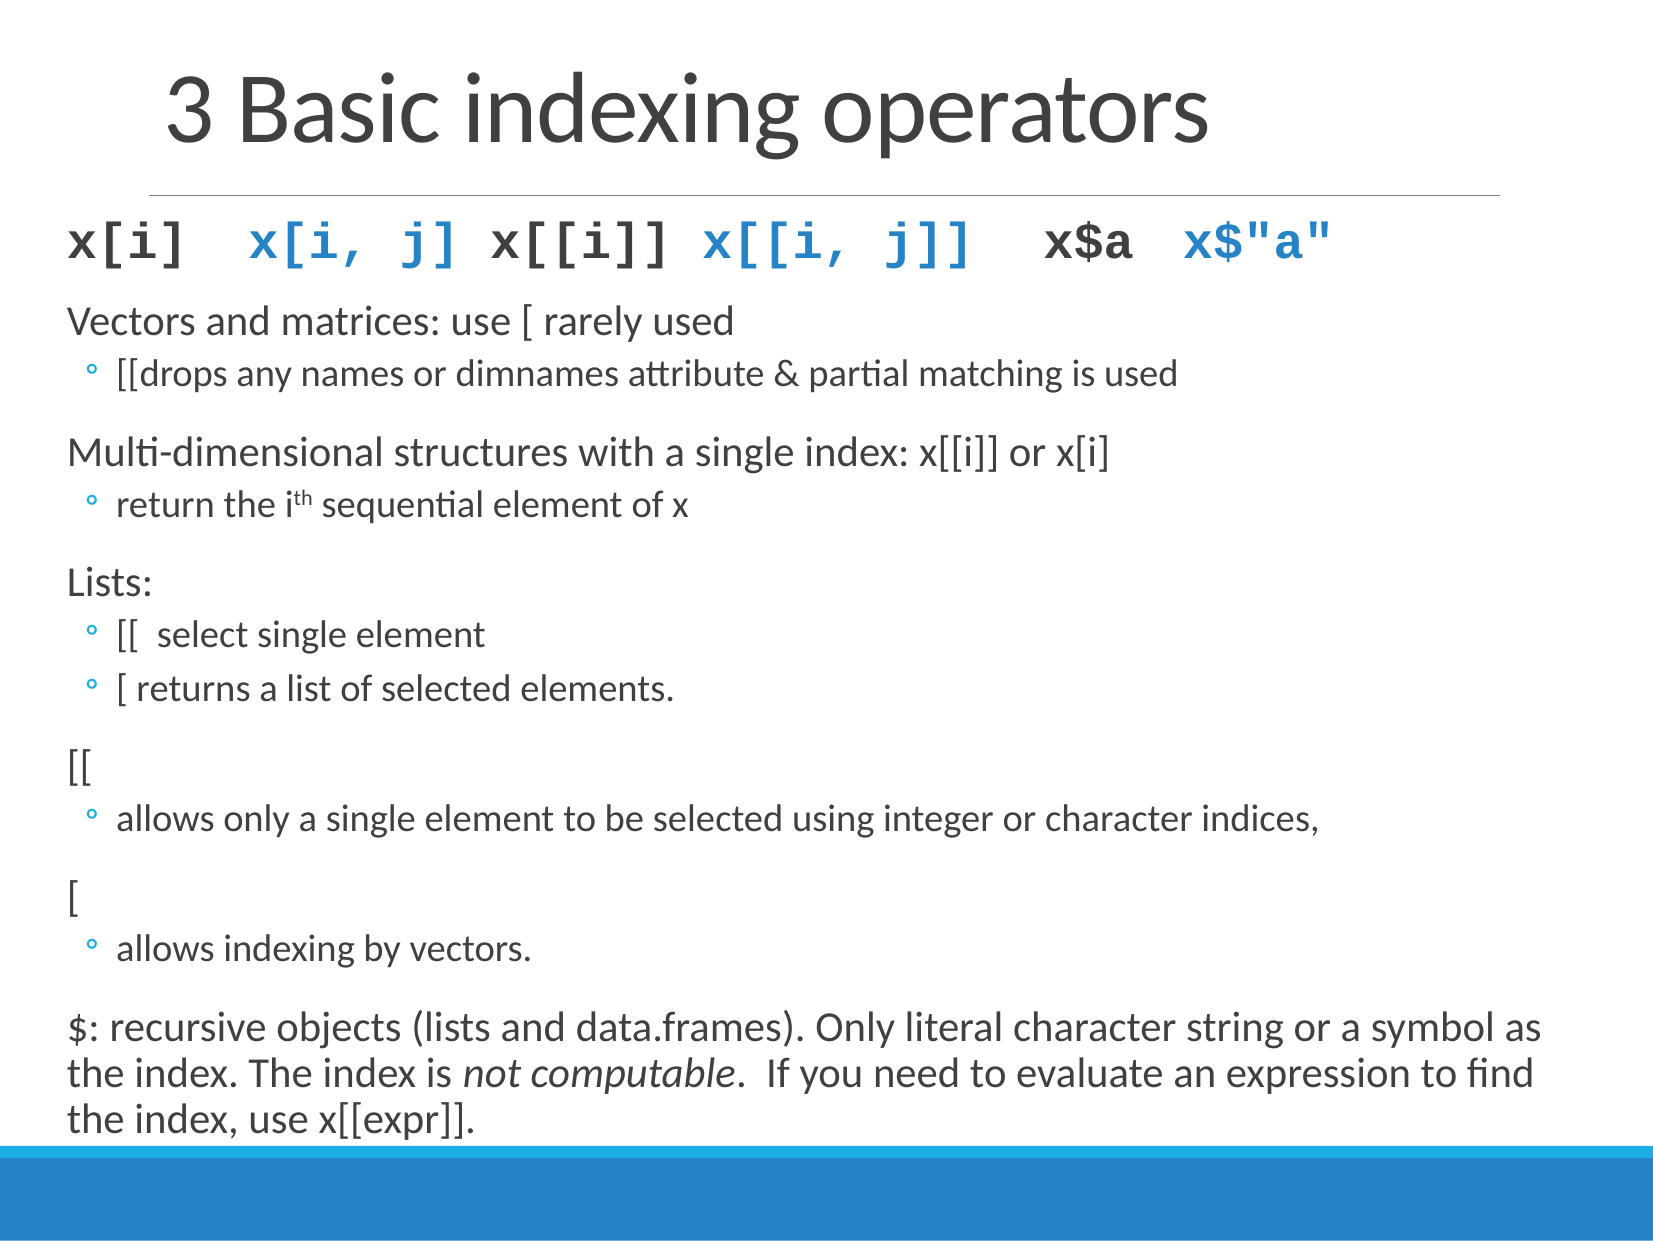

# 3 Basic indexing operators
x[i]  x[i, j] x[[i]] x[[i, j]]	x$a	x$"a"
Vectors and matrices: use [ rarely used
[[drops any names or dimnames attribute & partial matching is used
Multi-dimensional structures with a single index: x[[i]] or x[i]
return the ith sequential element of x
Lists:
[[  select single element
[ returns a list of selected elements.
[[
allows only a single element to be selected using integer or character indices,
[
allows indexing by vectors.
$: recursive objects (lists and data.frames). Only literal character string or a symbol as the index. The index is not computable.  If you need to evaluate an expression to find the index, use x[[expr]].